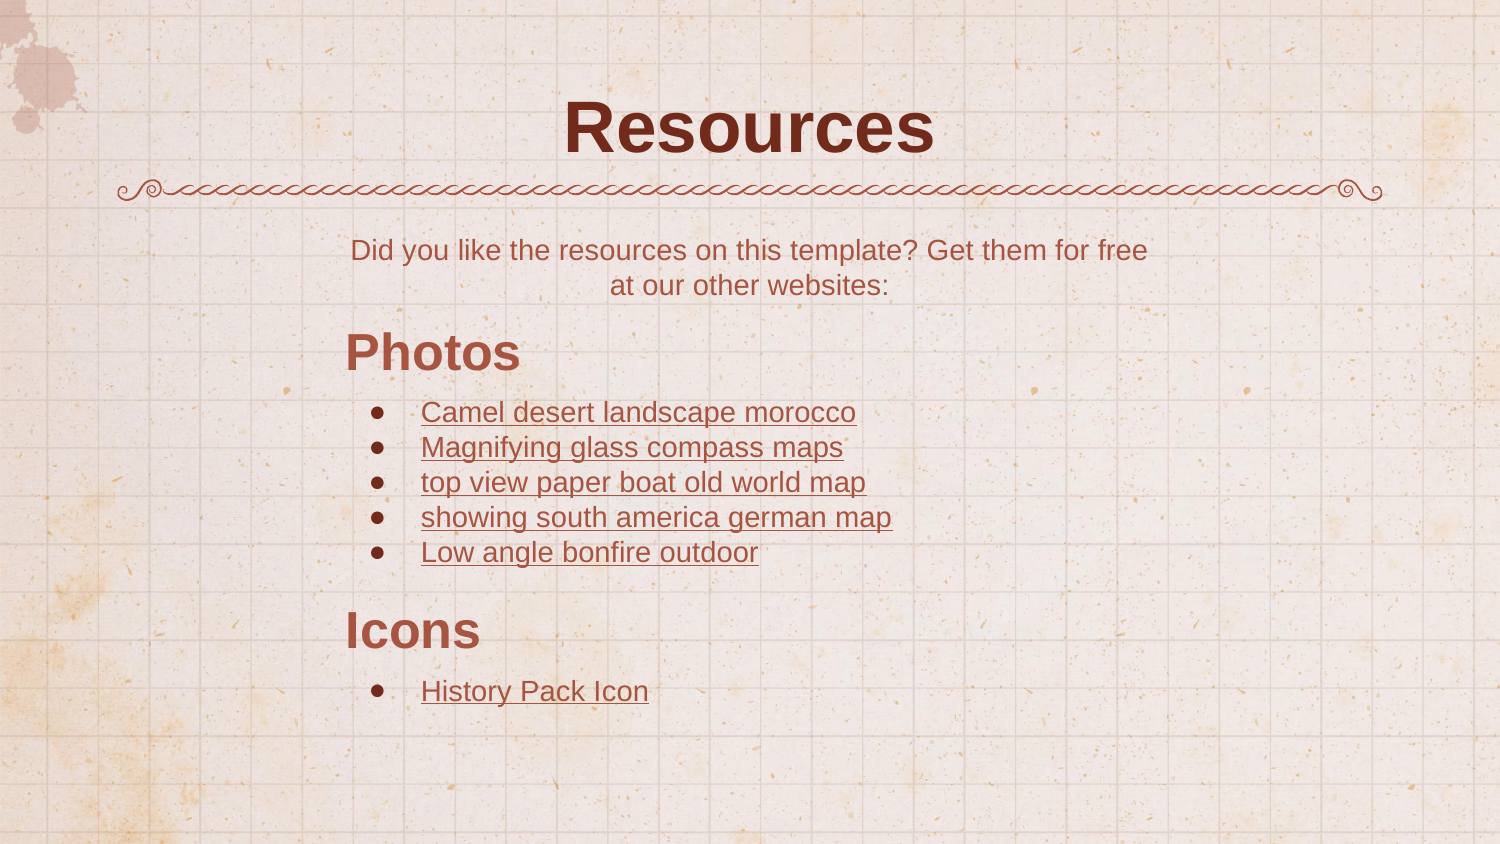

# Resources
Did you like the resources on this template? Get them for free at our other websites:
Photos
Camel desert landscape morocco
Magnifying glass compass maps
top view paper boat old world map
showing south america german map
Low angle bonfire outdoor

Icons
History Pack Icon